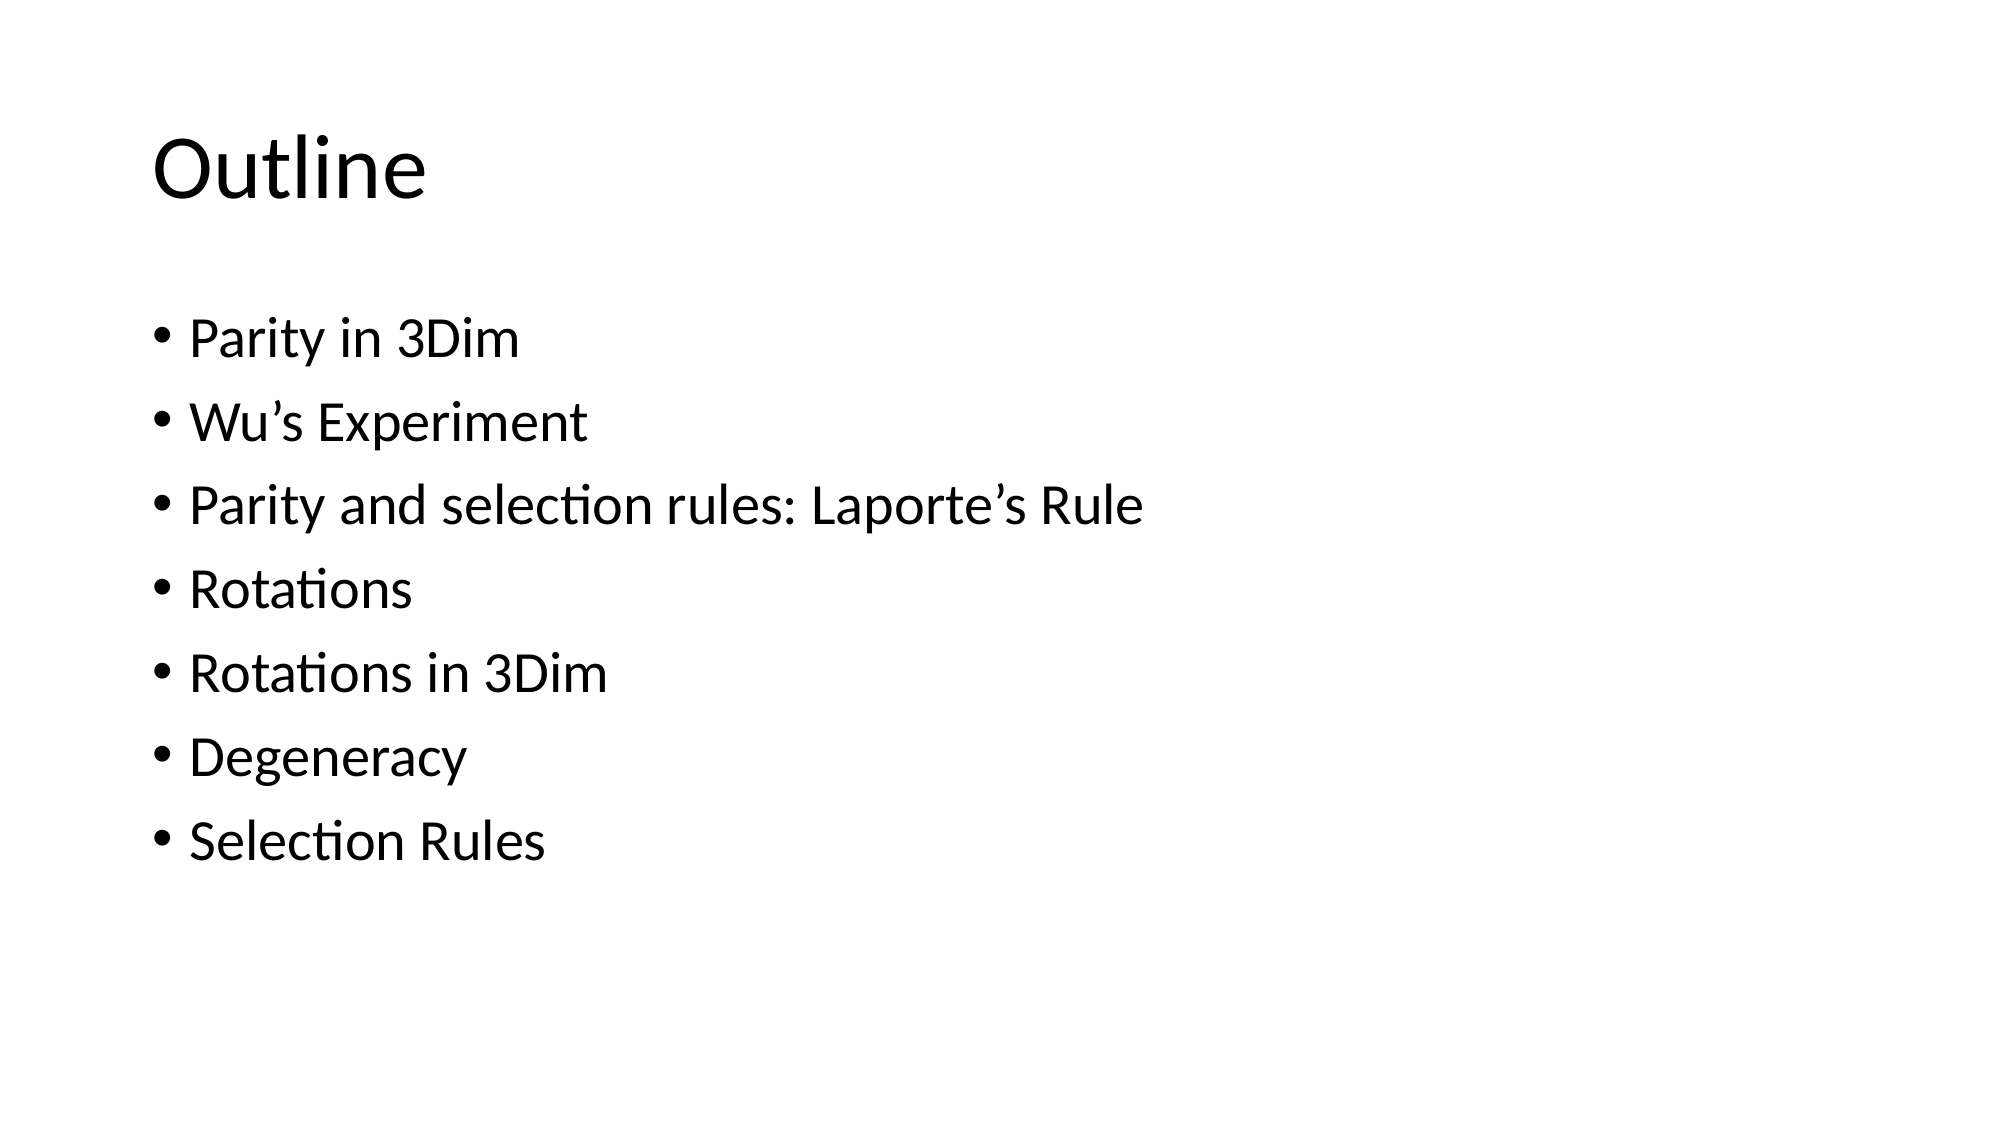

# Outline
Parity in 3Dim
Wu’s Experiment
Parity and selection rules: Laporte’s Rule
Rotations
Rotations in 3Dim
Degeneracy
Selection Rules